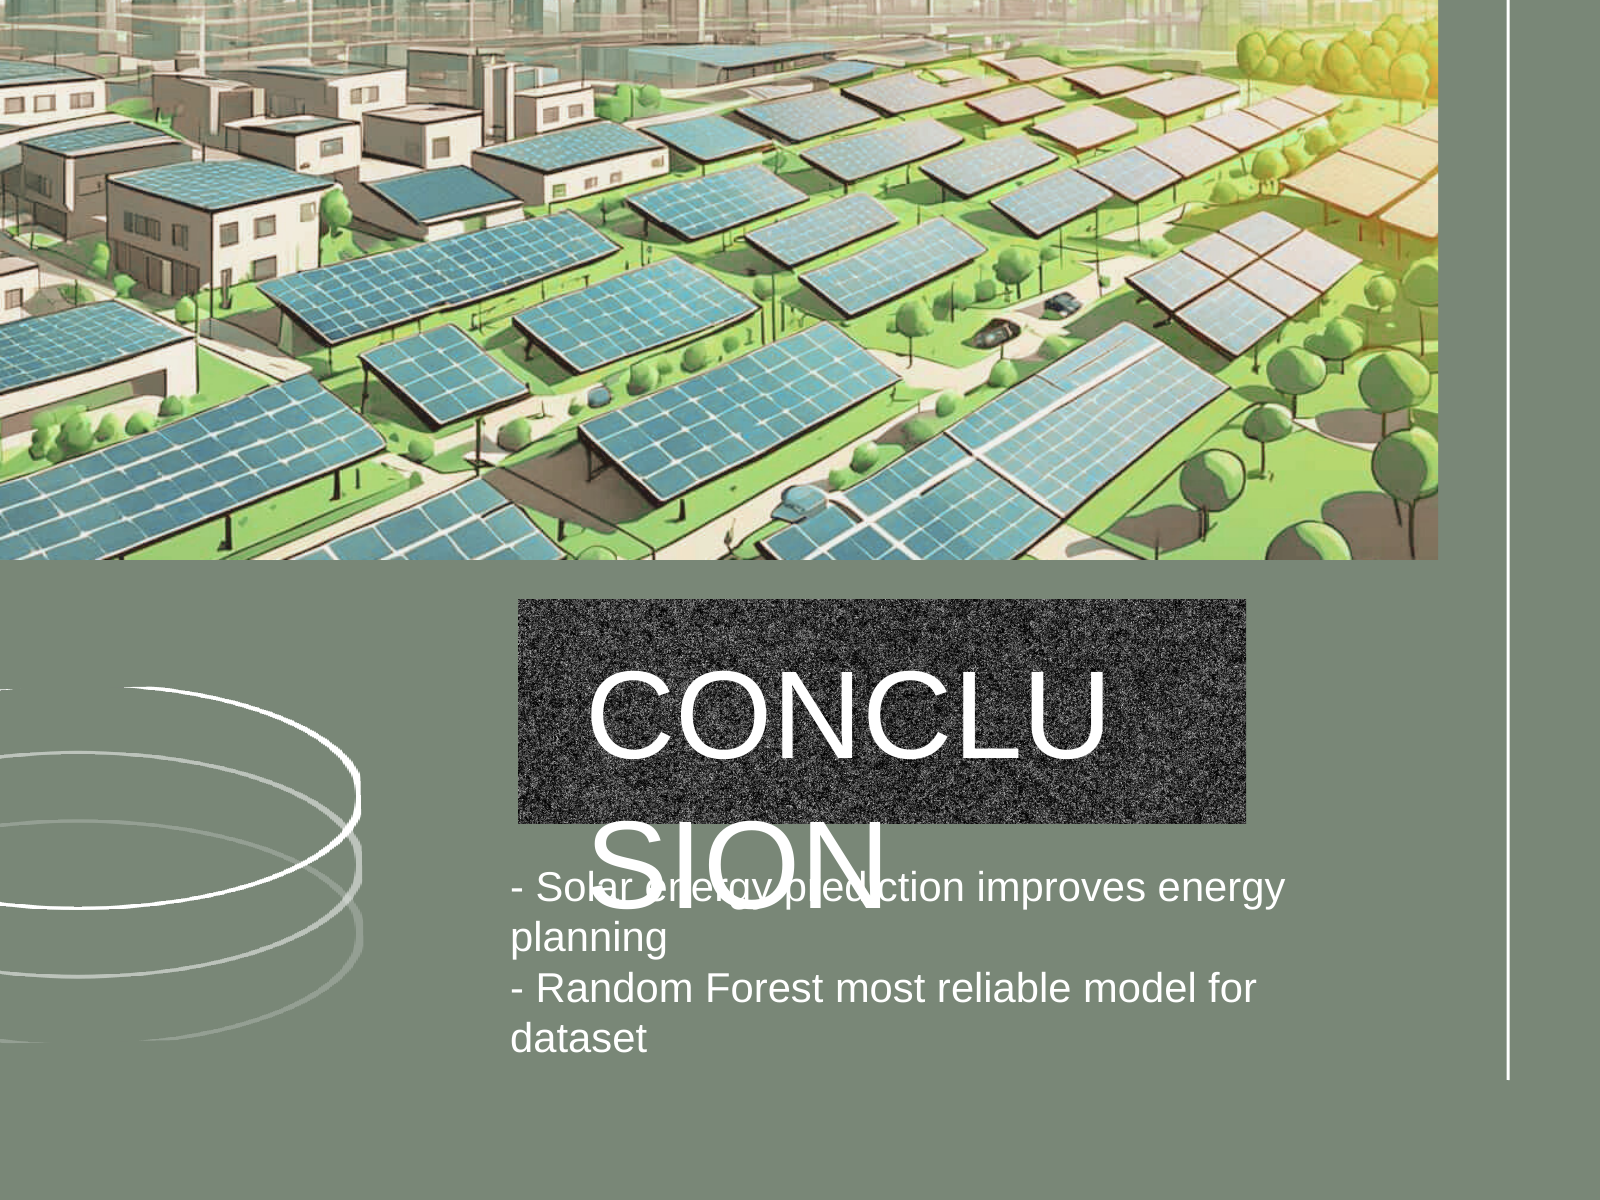

CONCLUSION
- Solar energy prediction improves energy planning
- Random Forest most reliable model for dataset